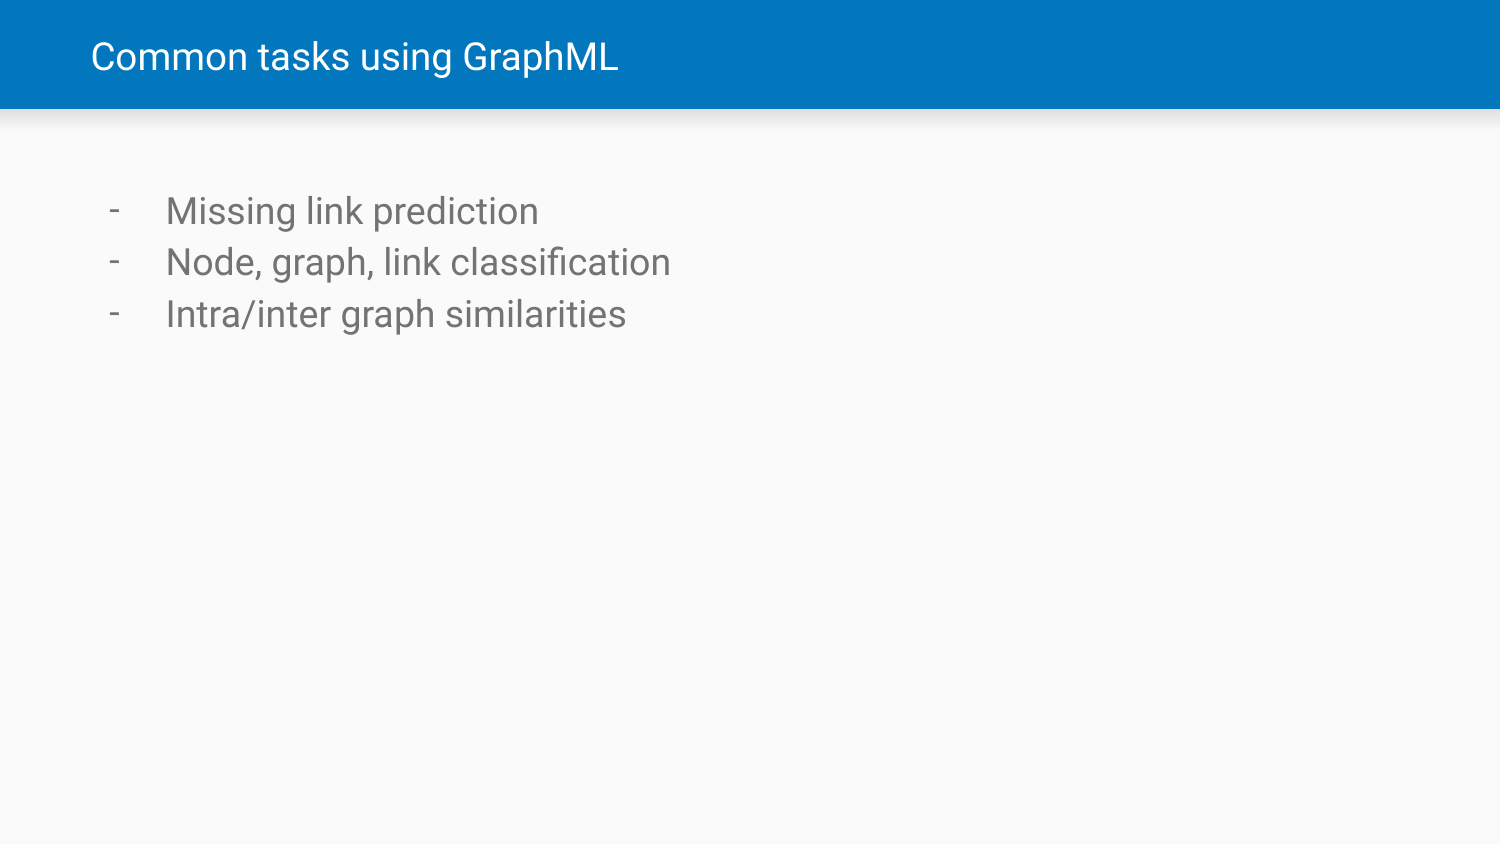

# Common tasks using GraphML
Missing link prediction
Node, graph, link classification
Intra/inter graph similarities